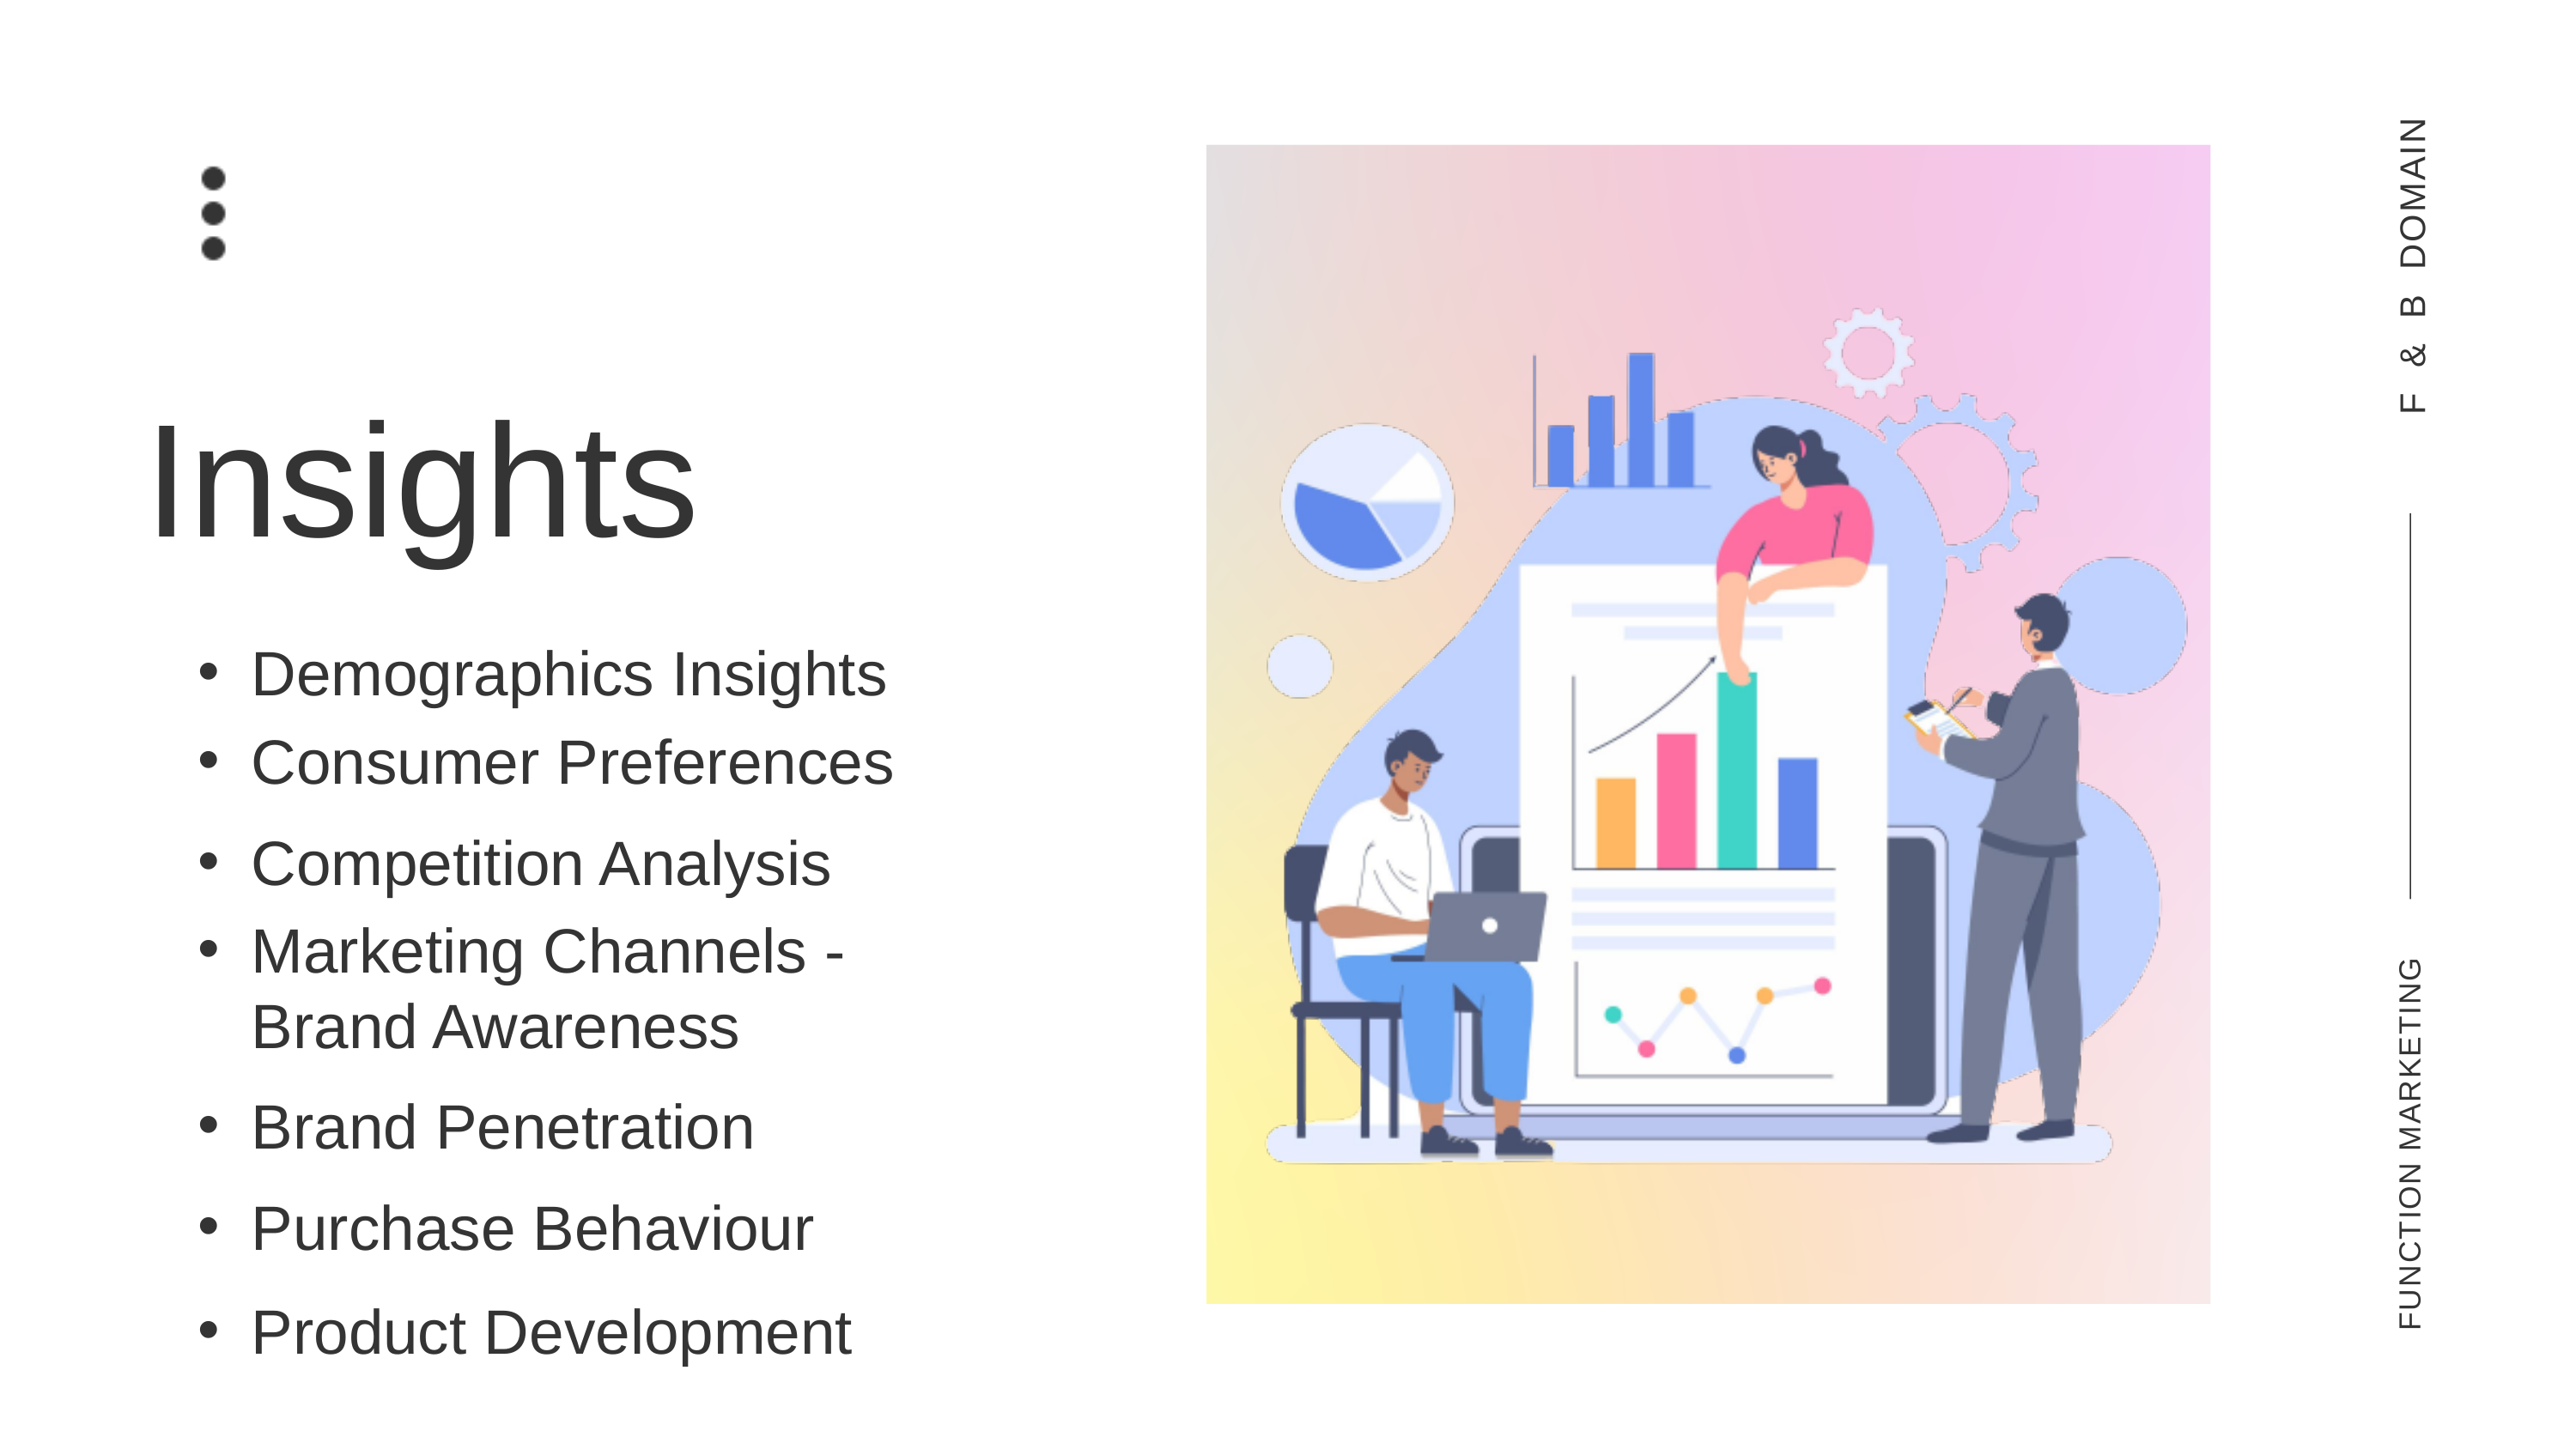

F  &  B  DOMAIN
Insights

Demographics Insights
Consumer Preferences
Competition Analysis

Marketing Channels - Brand Awareness
Brand Penetration
FUNCTION MARKETING
Purchase Behaviour
Product Development